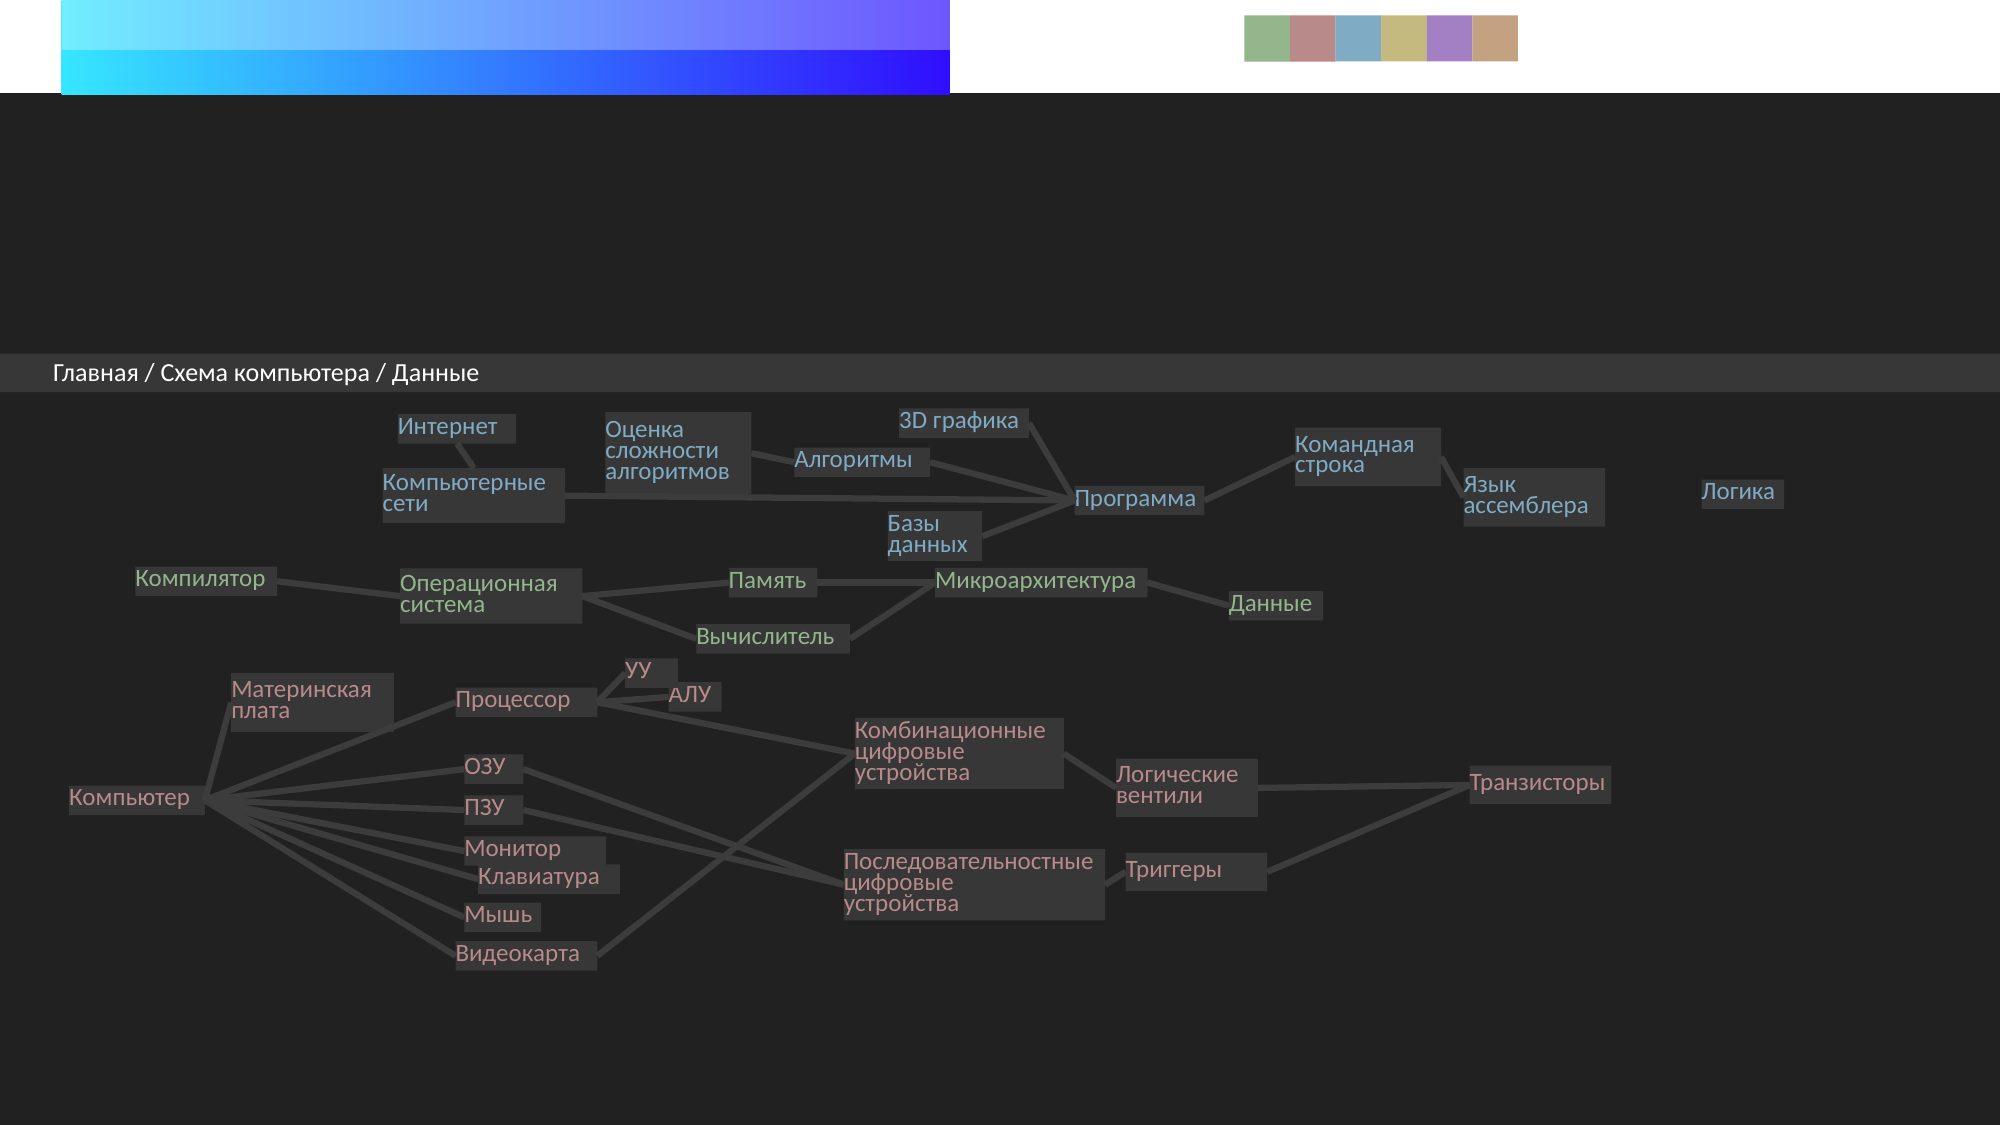

Главная / Схема компьютера / Данные
3D графика
Оценка
сложности
алгоритмов
Интернет
Командная
строка
Алгоритмы
Компьютерные сети
Язык
ассемблера
Логика
Программа
Базы
данных
Компилятор
Память
Микроархитектура
Операционная
система
Данные
Вычислитель
УУ
Материнская
плата
АЛУ
Процессор
Комбинационные
цифровые
устройства
ОЗУ
Логические
вентили
Транзисторы
Компьютер
ПЗУ
Монитор
Последовательностные
цифровые
устройства
Триггеры
Клавиатура
Мышь
Видеокарта